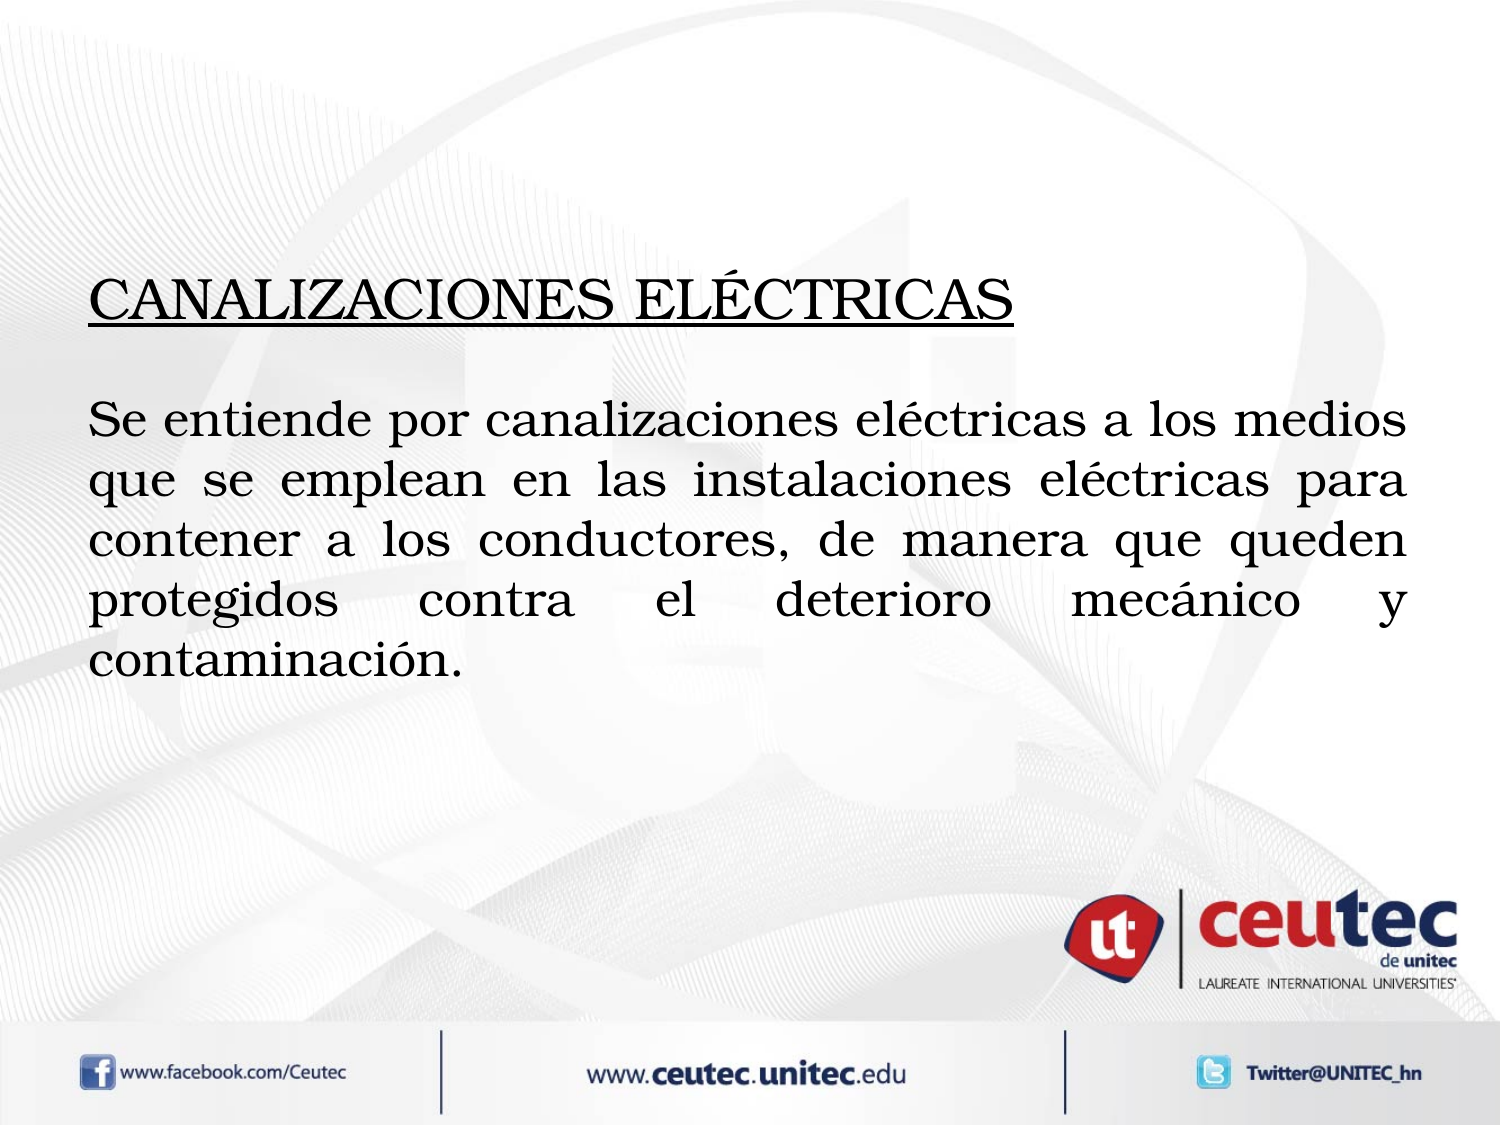

CANALIZACIONES ELÉCTRICAS
Se entiende por canalizaciones eléctricas a los medios que se emplean en las instalaciones eléctricas para contener a los conductores, de manera que queden protegidos contra el deterioro mecánico y contaminación.